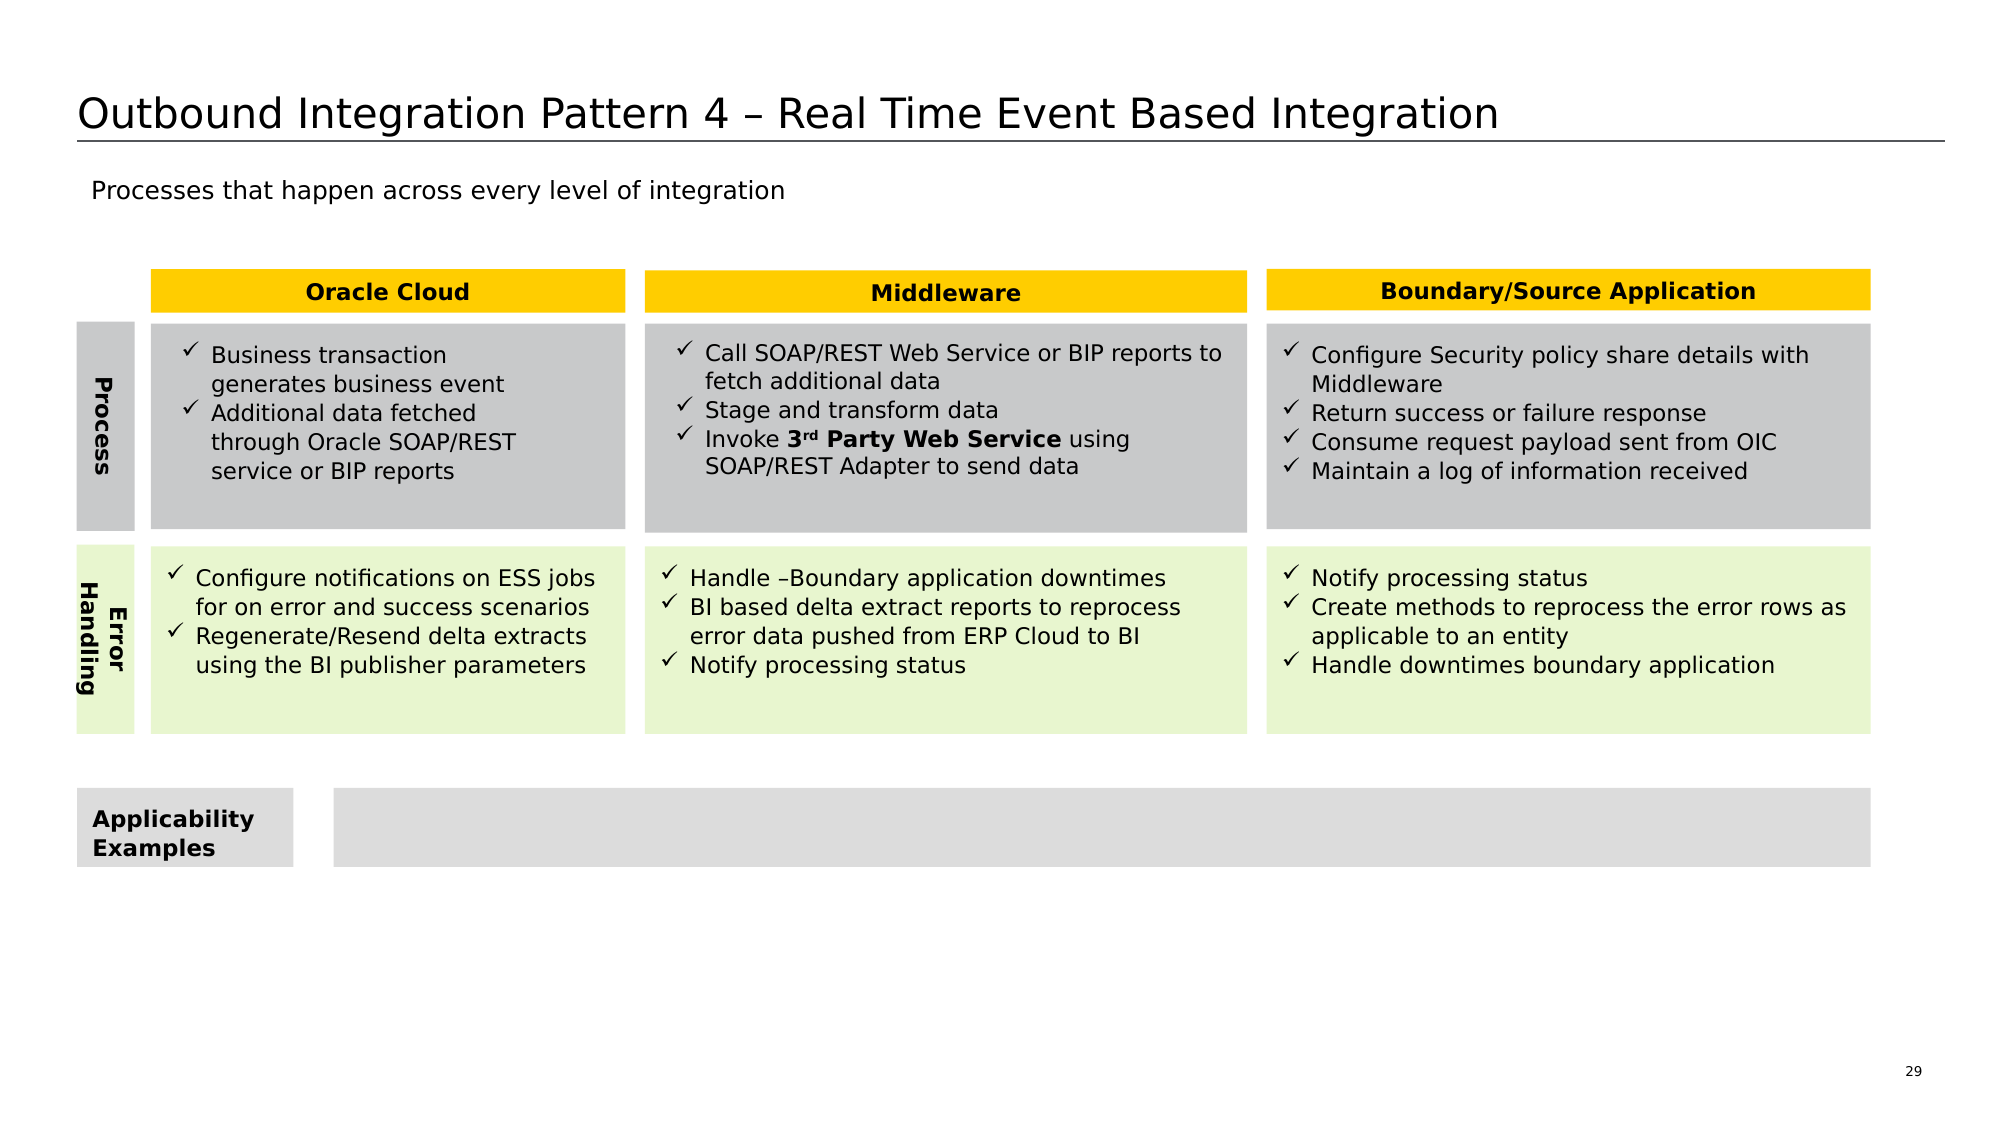

# Outbound Integration Pattern 4 – Real Time Event Based Integration
Processes that happen across every level of integration
Oracle Cloud
Boundary/Source Application
Middleware

Process
Configure Security policy share details with Middleware
Return success or failure response
Consume request payload sent from OIC
Maintain a log of information received
Business transaction generates business event
Additional data fetched through Oracle SOAP/REST service or BIP reports
Call SOAP/REST Web Service or BIP reports to fetch additional data
Stage and transform data
Invoke 3rd Party Web Service using SOAP/REST Adapter to send data
Error Handling
Configure notifications on ESS jobs for on error and success scenarios
Regenerate/Resend delta extracts using the BI publisher parameters

Handle –Boundary application downtimes
BI based delta extract reports to reprocess error data pushed from ERP Cloud to BI
Notify processing status

Notify processing status
Create methods to reprocess the error rows as applicable to an entity
Handle downtimes boundary application
Applicability Examples